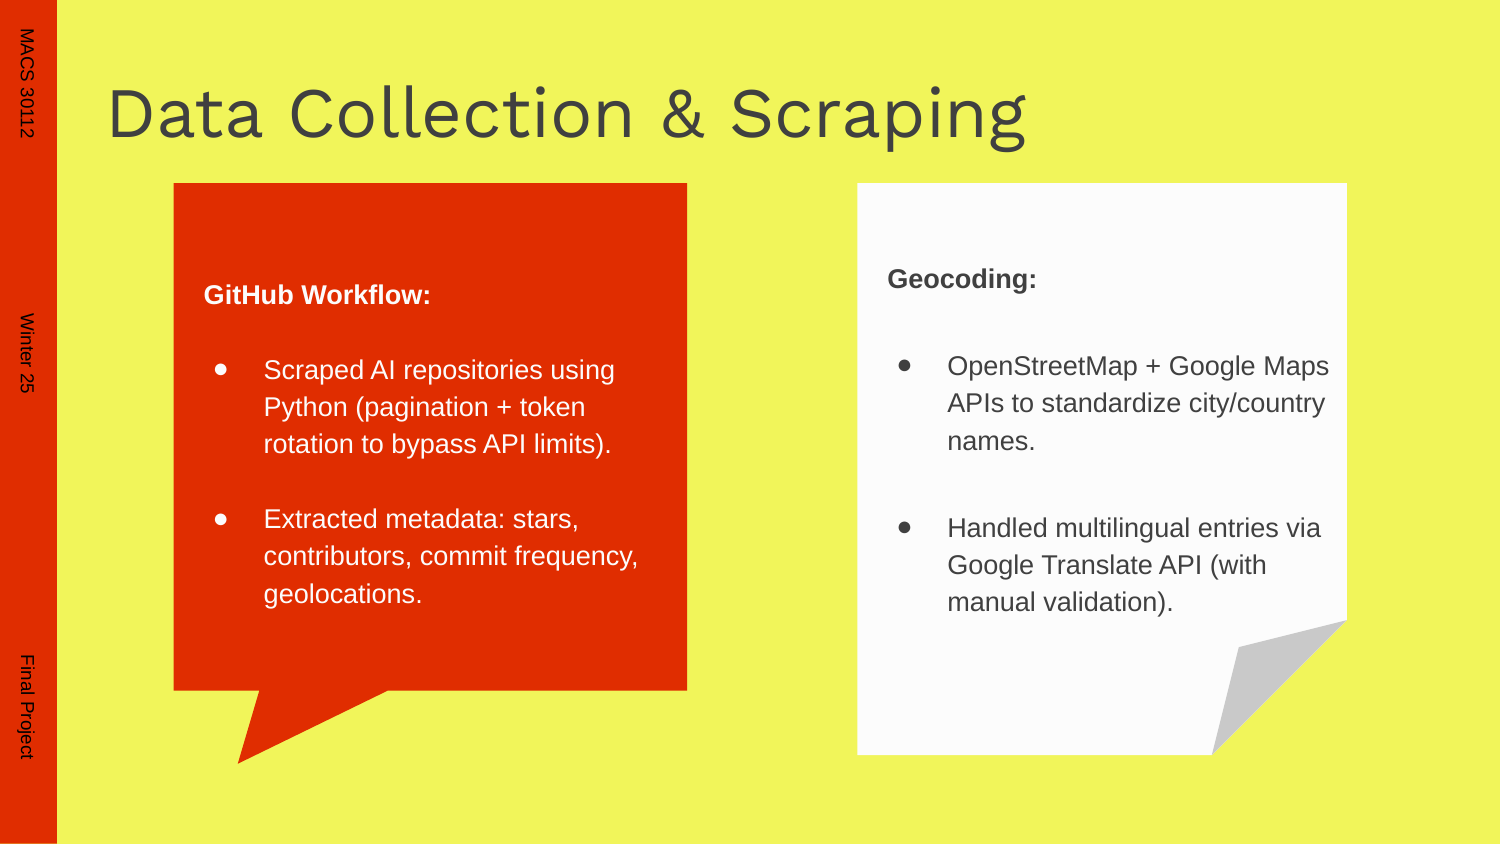

Data Collection & Scraping
MACS 30112

  GitHub Workflow:

Scraped AI repositories using Python (pagination + token rotation to bypass API limits).

Extracted metadata: stars, contributors, commit frequency, geolocations.

  Geocoding:

OpenStreetMap + Google Maps APIs to standardize city/country names.

Handled multilingual entries via Google Translate API (with manual validation).

Winter 25
Final Project